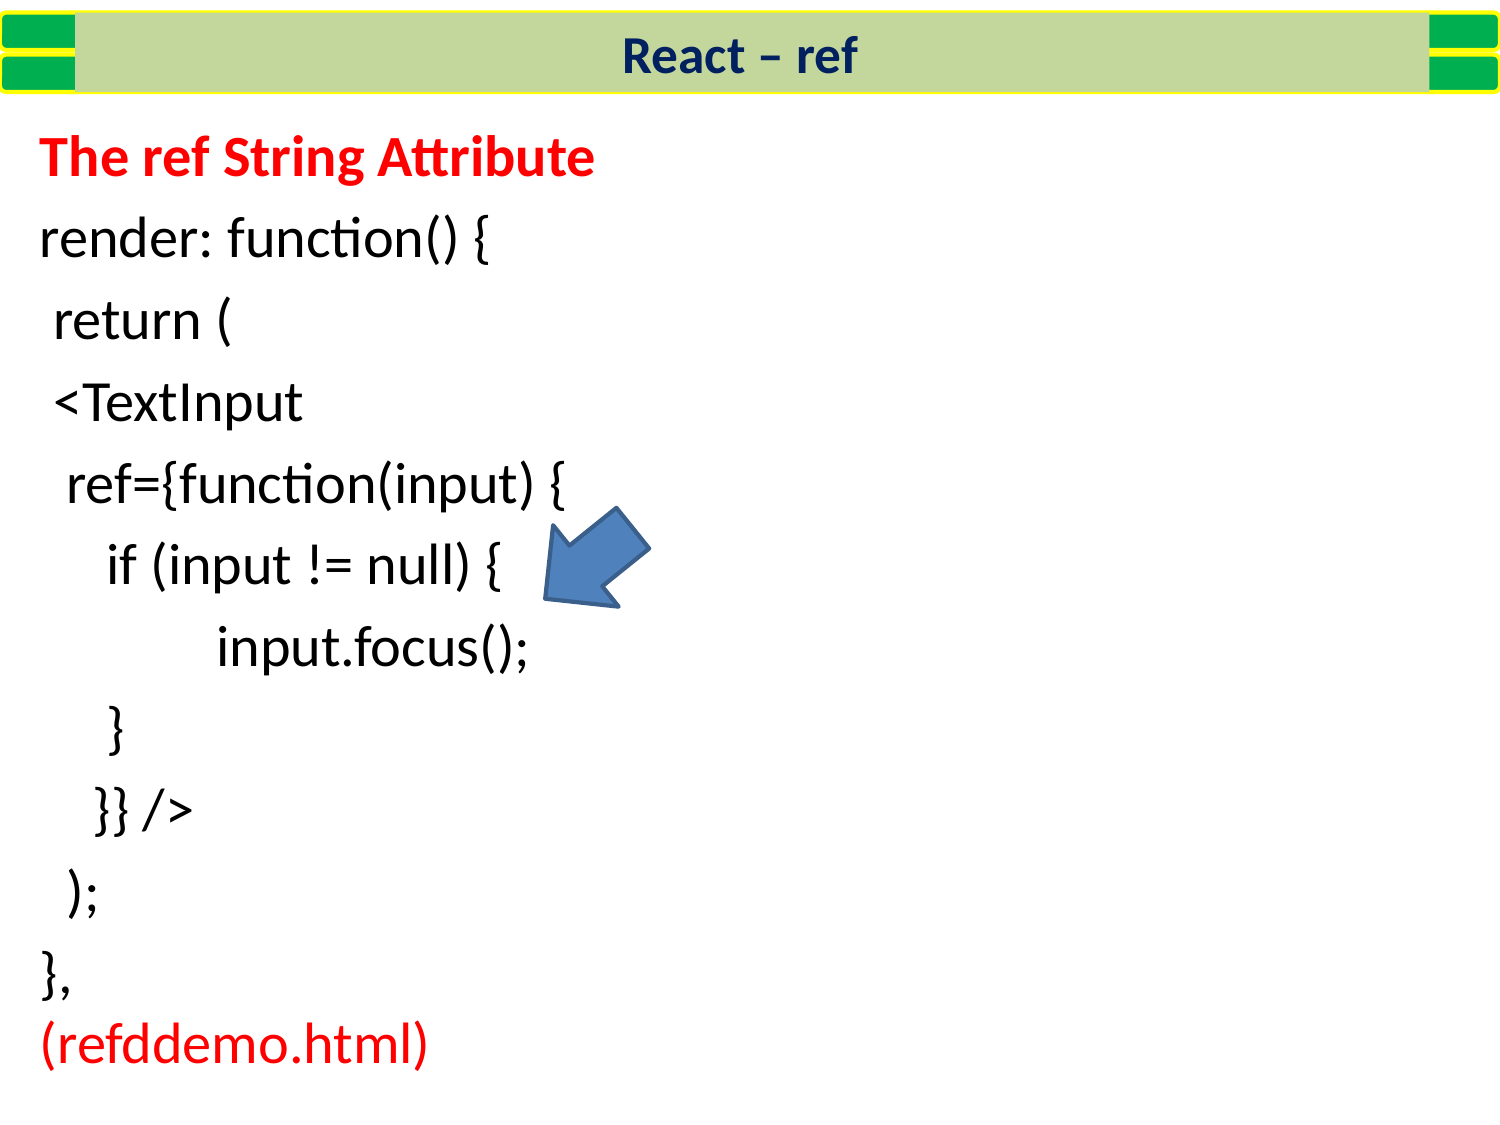

React – ref

The ref String Attribute
render: function() {
 return (
 <TextInput
  ref={function(input) {
     if (input != null) {
	  input.focus();
     }
    }} />
  );
},   							(refddemo.html)